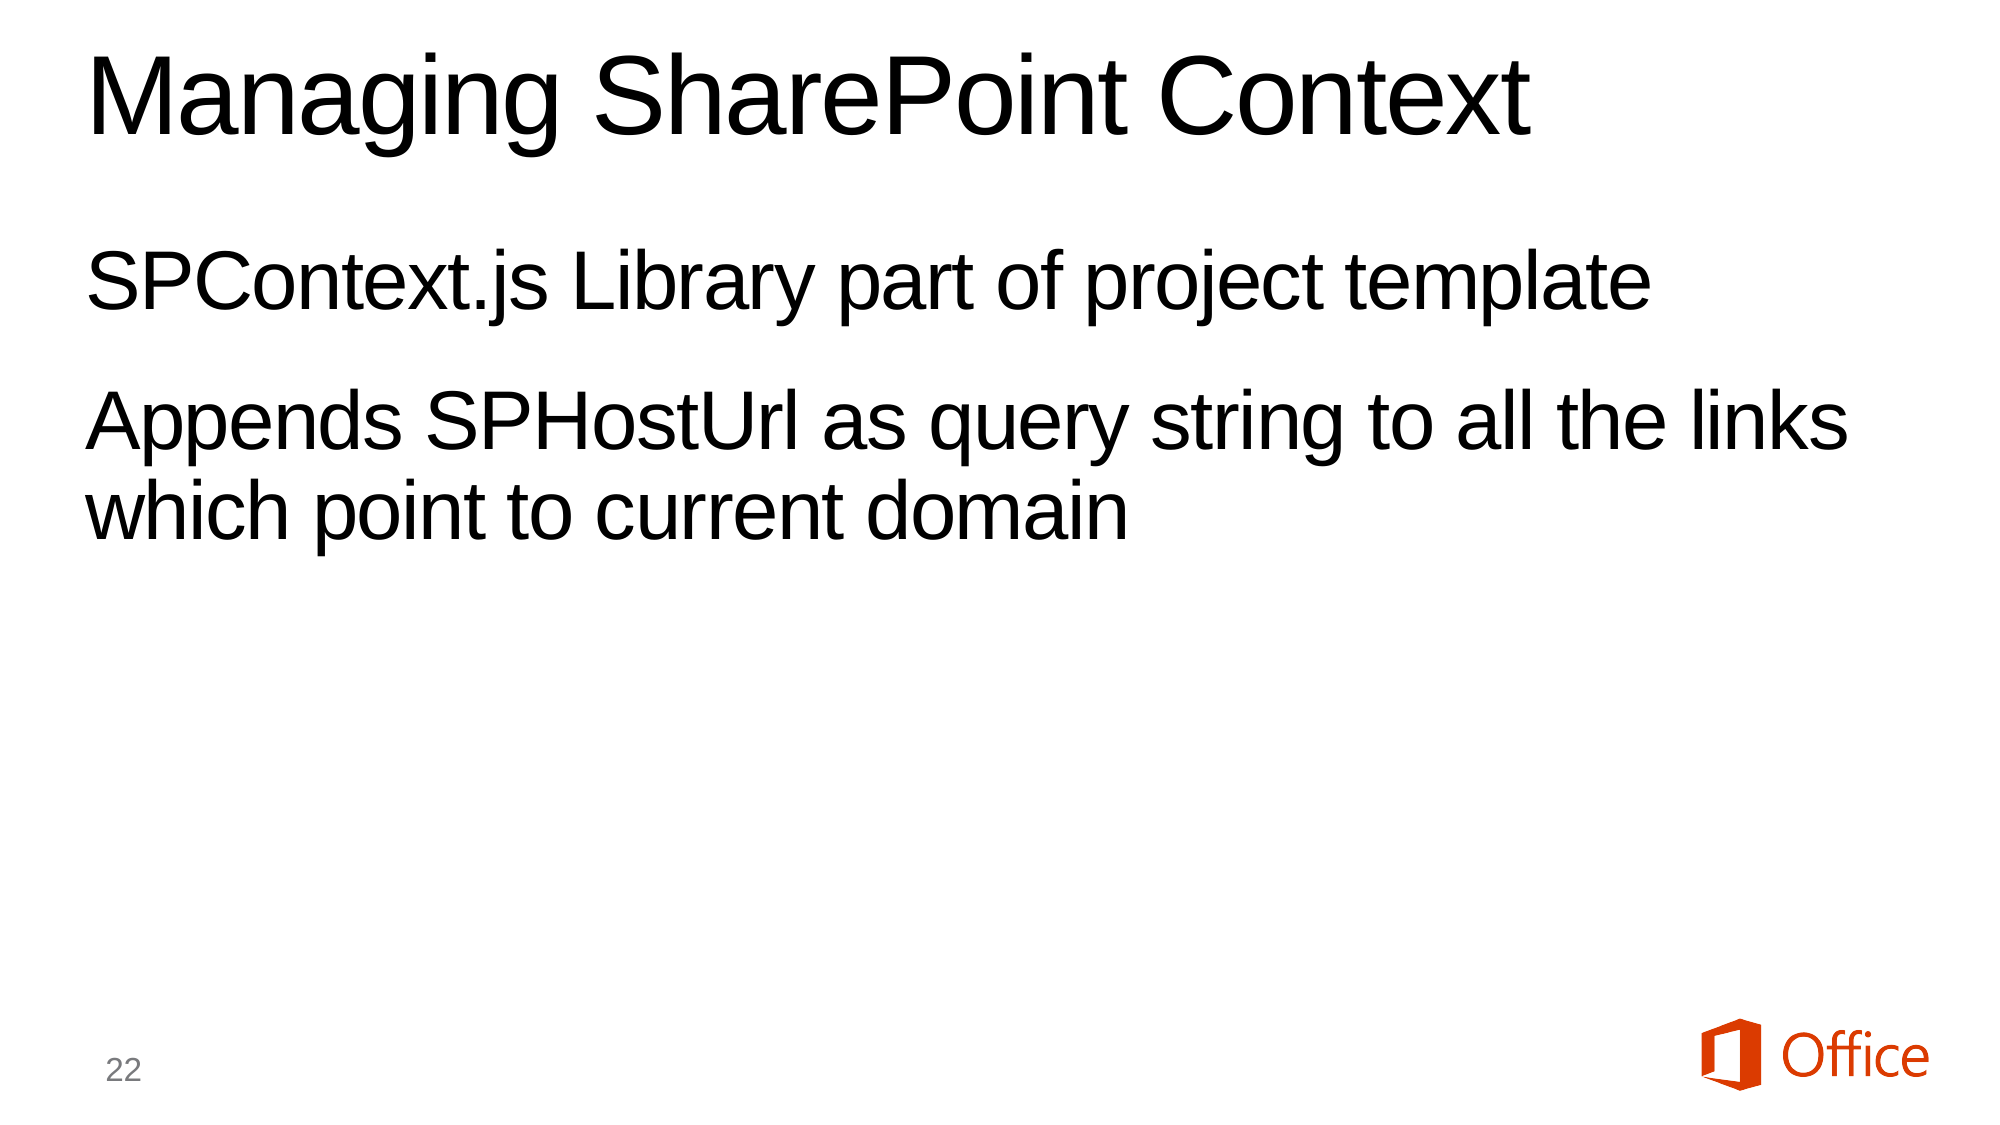

# Managing SharePoint Context
SPContext.js Library part of project template
Appends SPHostUrl as query string to all the links which point to current domain

22